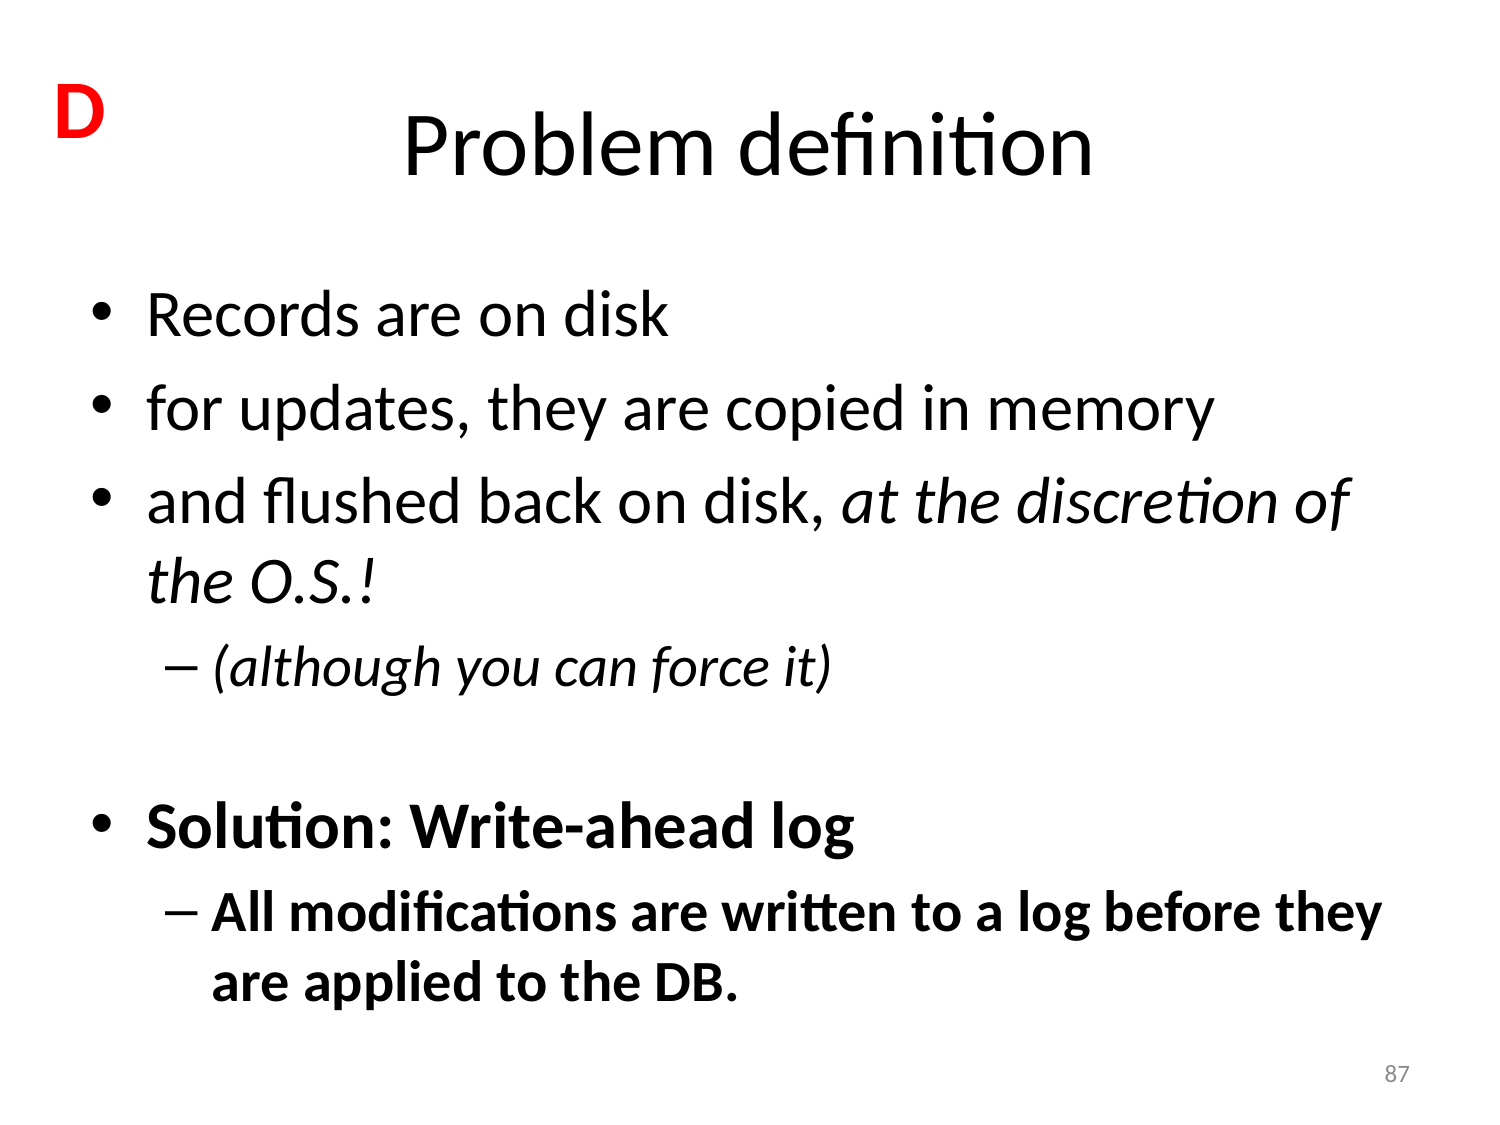

# Problem definition
D
Records are on disk
for updates, they are copied in memory
and flushed back on disk, at the discretion of the O.S.!
(although you can force it)
Solution: Write-ahead log
All modifications are written to a log before they are applied to the DB.
87